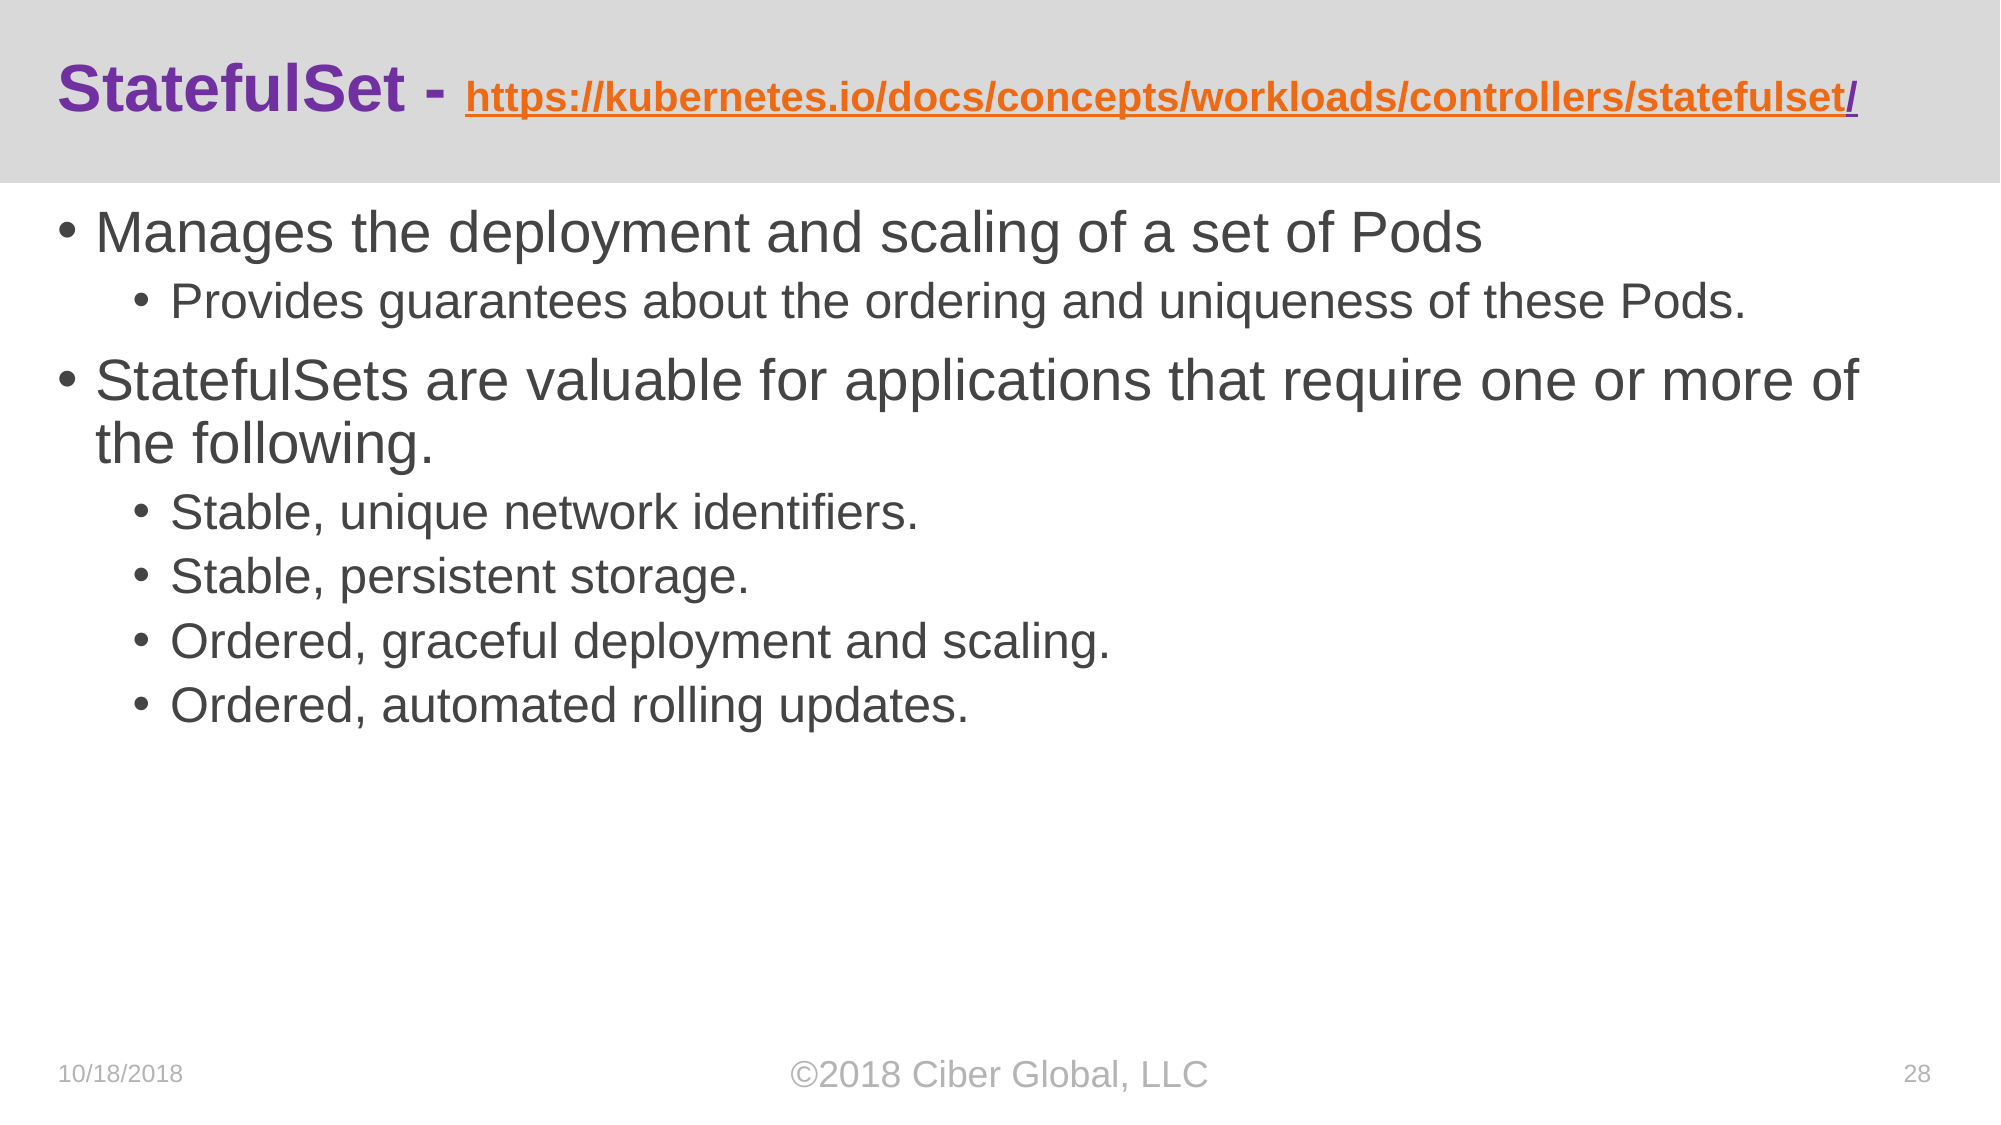

# StatefulSet - https://kubernetes.io/docs/concepts/workloads/controllers/statefulset/
Manages the deployment and scaling of a set of Pods
Provides guarantees about the ordering and uniqueness of these Pods.
StatefulSets are valuable for applications that require one or more of the following.
Stable, unique network identifiers.
Stable, persistent storage.
Ordered, graceful deployment and scaling.
Ordered, automated rolling updates.
10/18/2018
©2018 Ciber Global, LLC
28